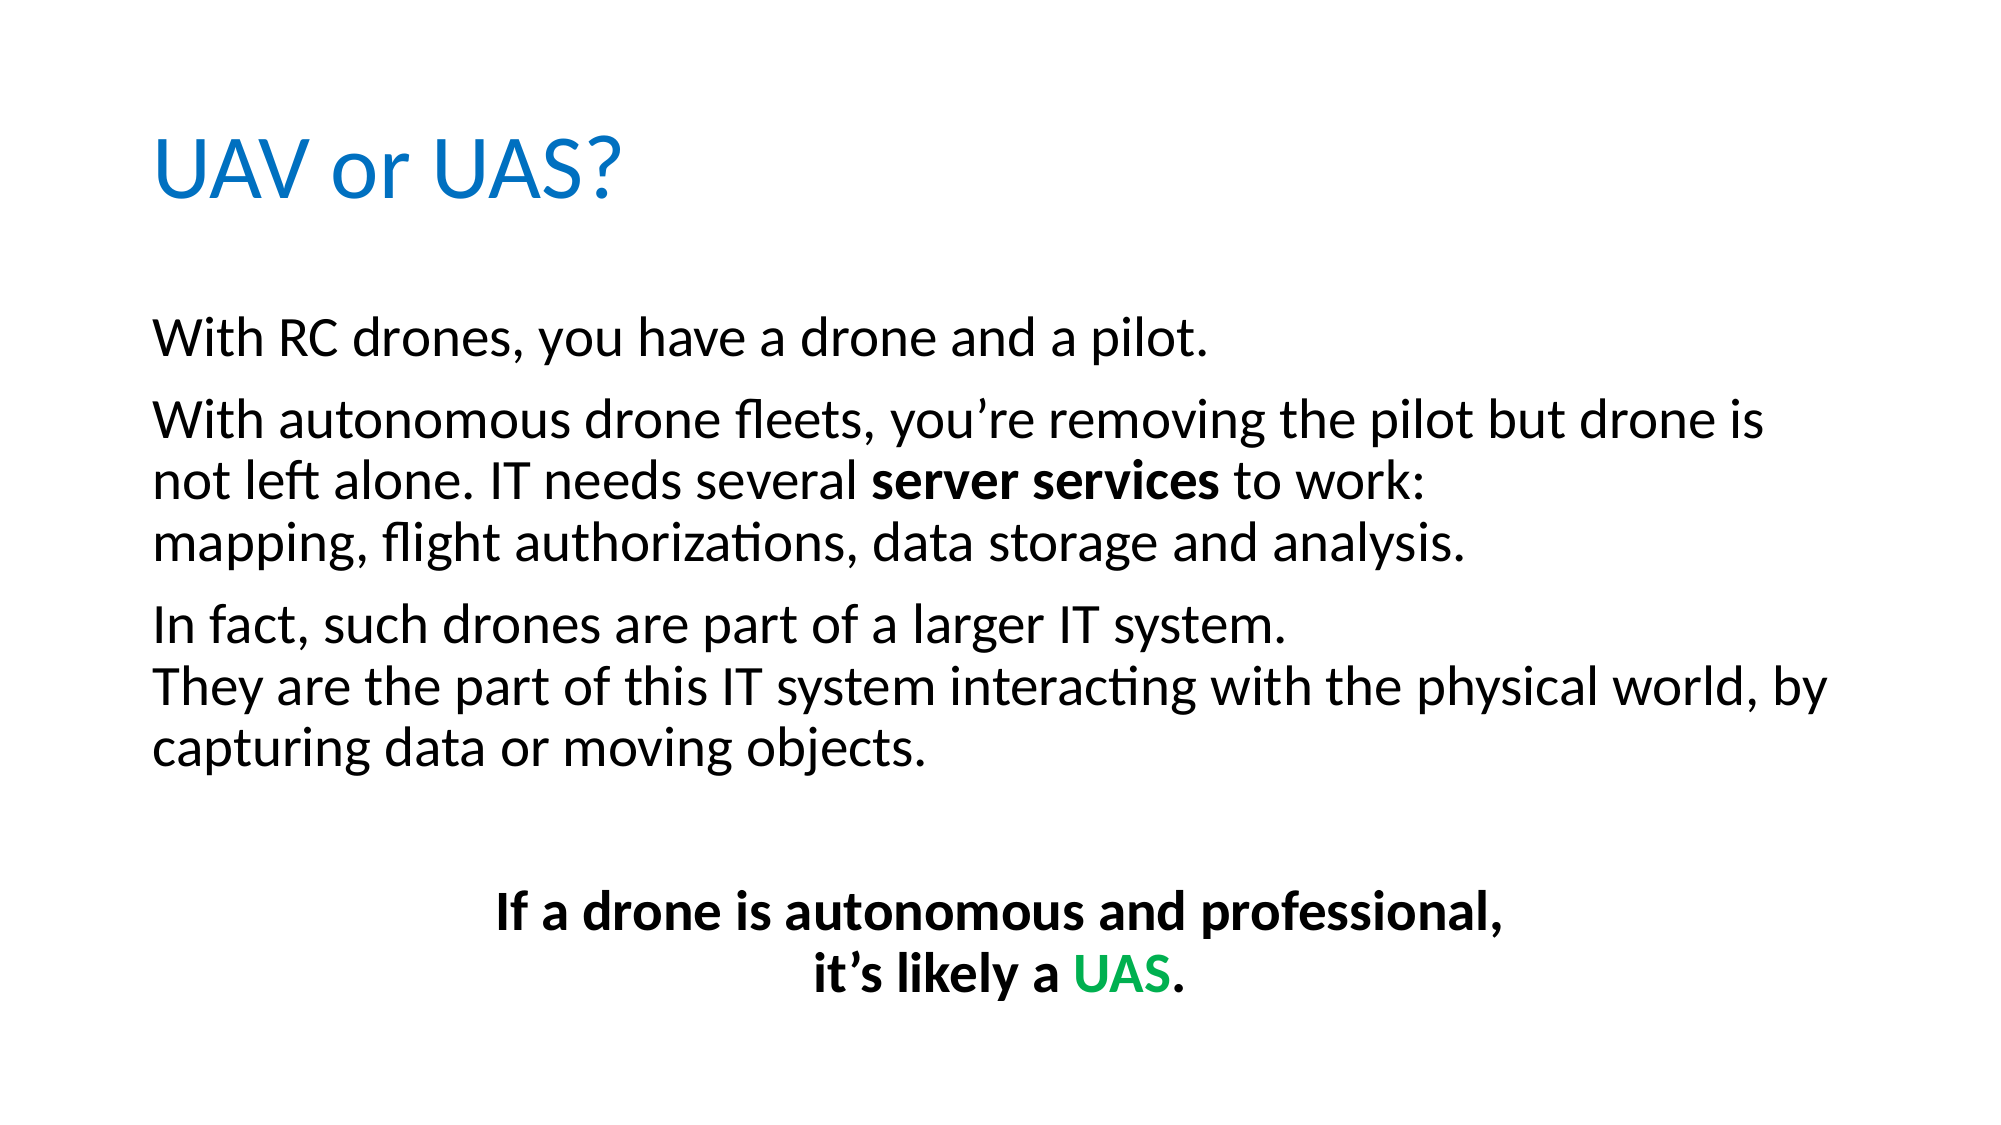

# UAV or UAS?
With RC drones, you have a drone and a pilot.
With autonomous drone fleets, you’re removing the pilot but drone is not left alone. IT needs several server services to work:
mapping, flight authorizations, data storage and analysis.
In fact, such drones are part of a larger IT system.
They are the part of this IT system interacting with the physical world, by capturing data or moving objects.

If a drone is autonomous and professional,
it’s likely a UAS.